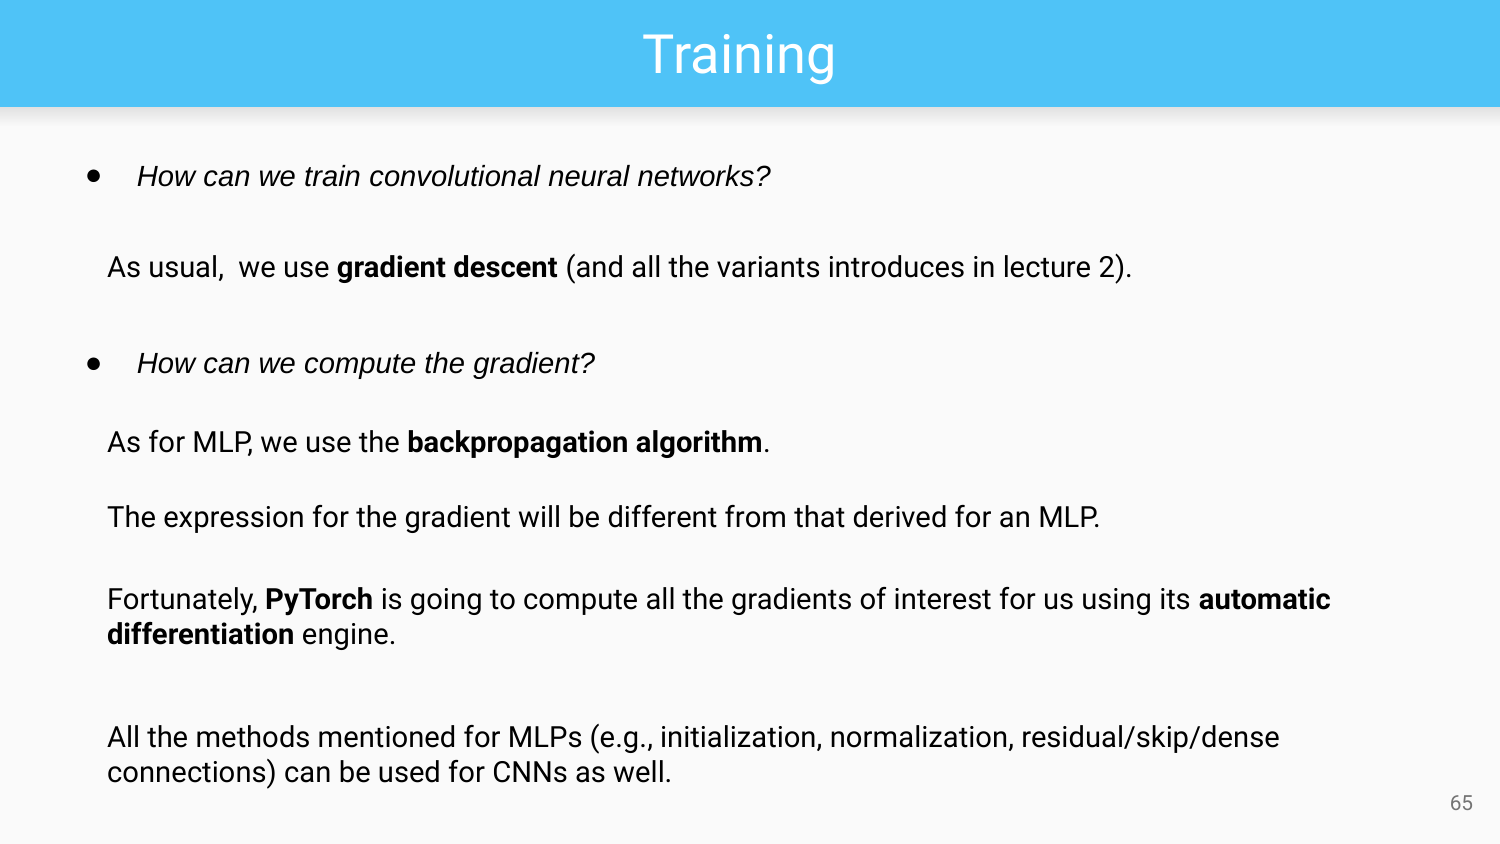

# Training
How can we train convolutional neural networks?
As usual,  we use gradient descent (and all the variants introduces in lecture 2).
How can we compute the gradient?
As for MLP, we use the backpropagation algorithm.
The expression for the gradient will be different from that derived for an MLP.
Fortunately, PyTorch is going to compute all the gradients of interest for us using its automatic differentiation engine.
All the methods mentioned for MLPs (e.g., initialization, normalization, residual/skip/dense connections) can be used for CNNs as well.
65